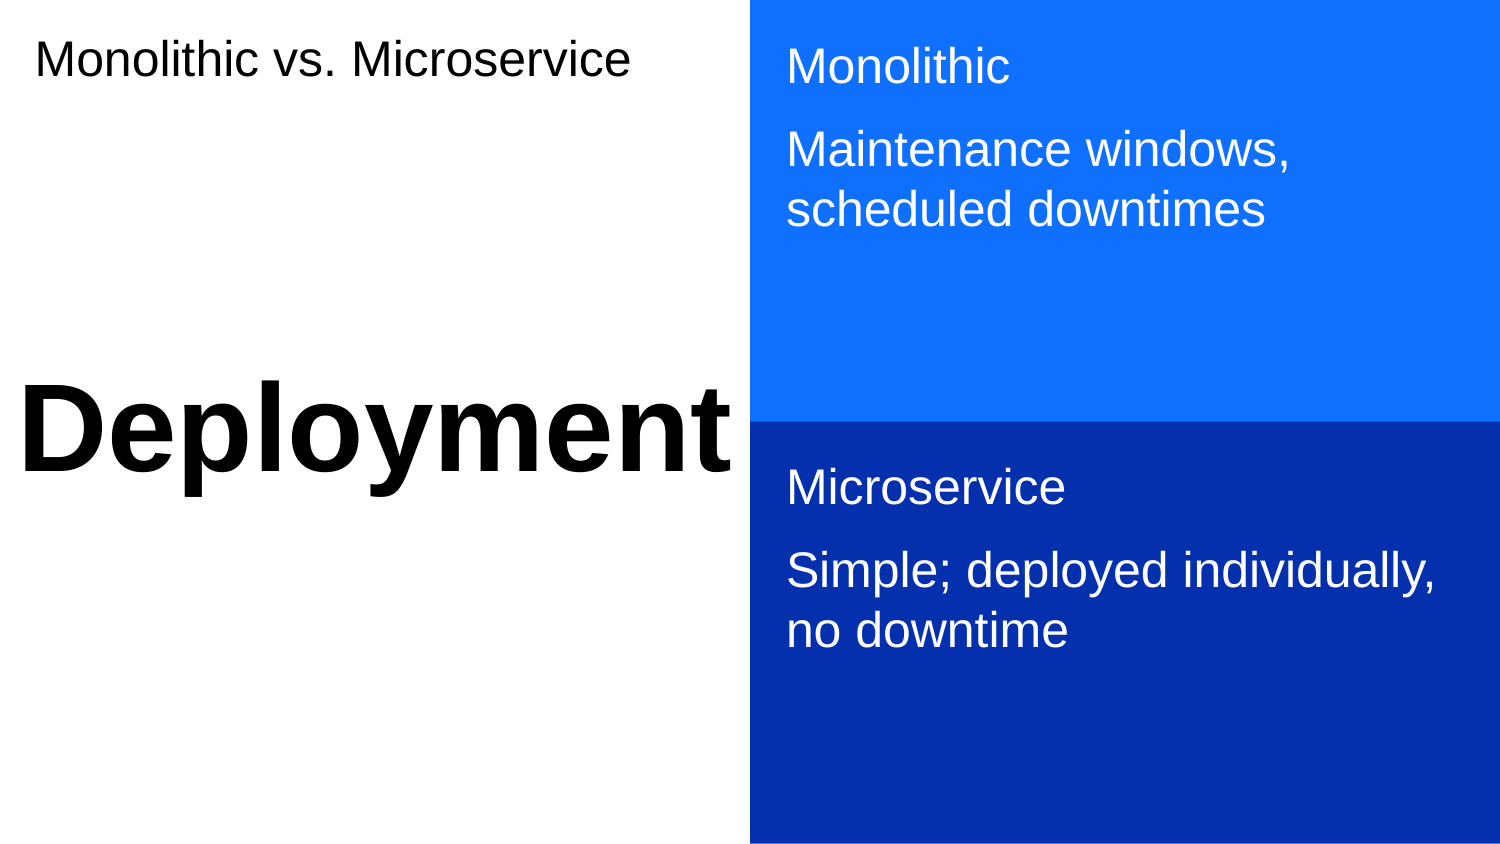

Monolithic
Maintenance windows, scheduled downtimes
# Monolithic vs. Microservice
Deployment
Microservice
Simple; deployed individually, no downtime
13